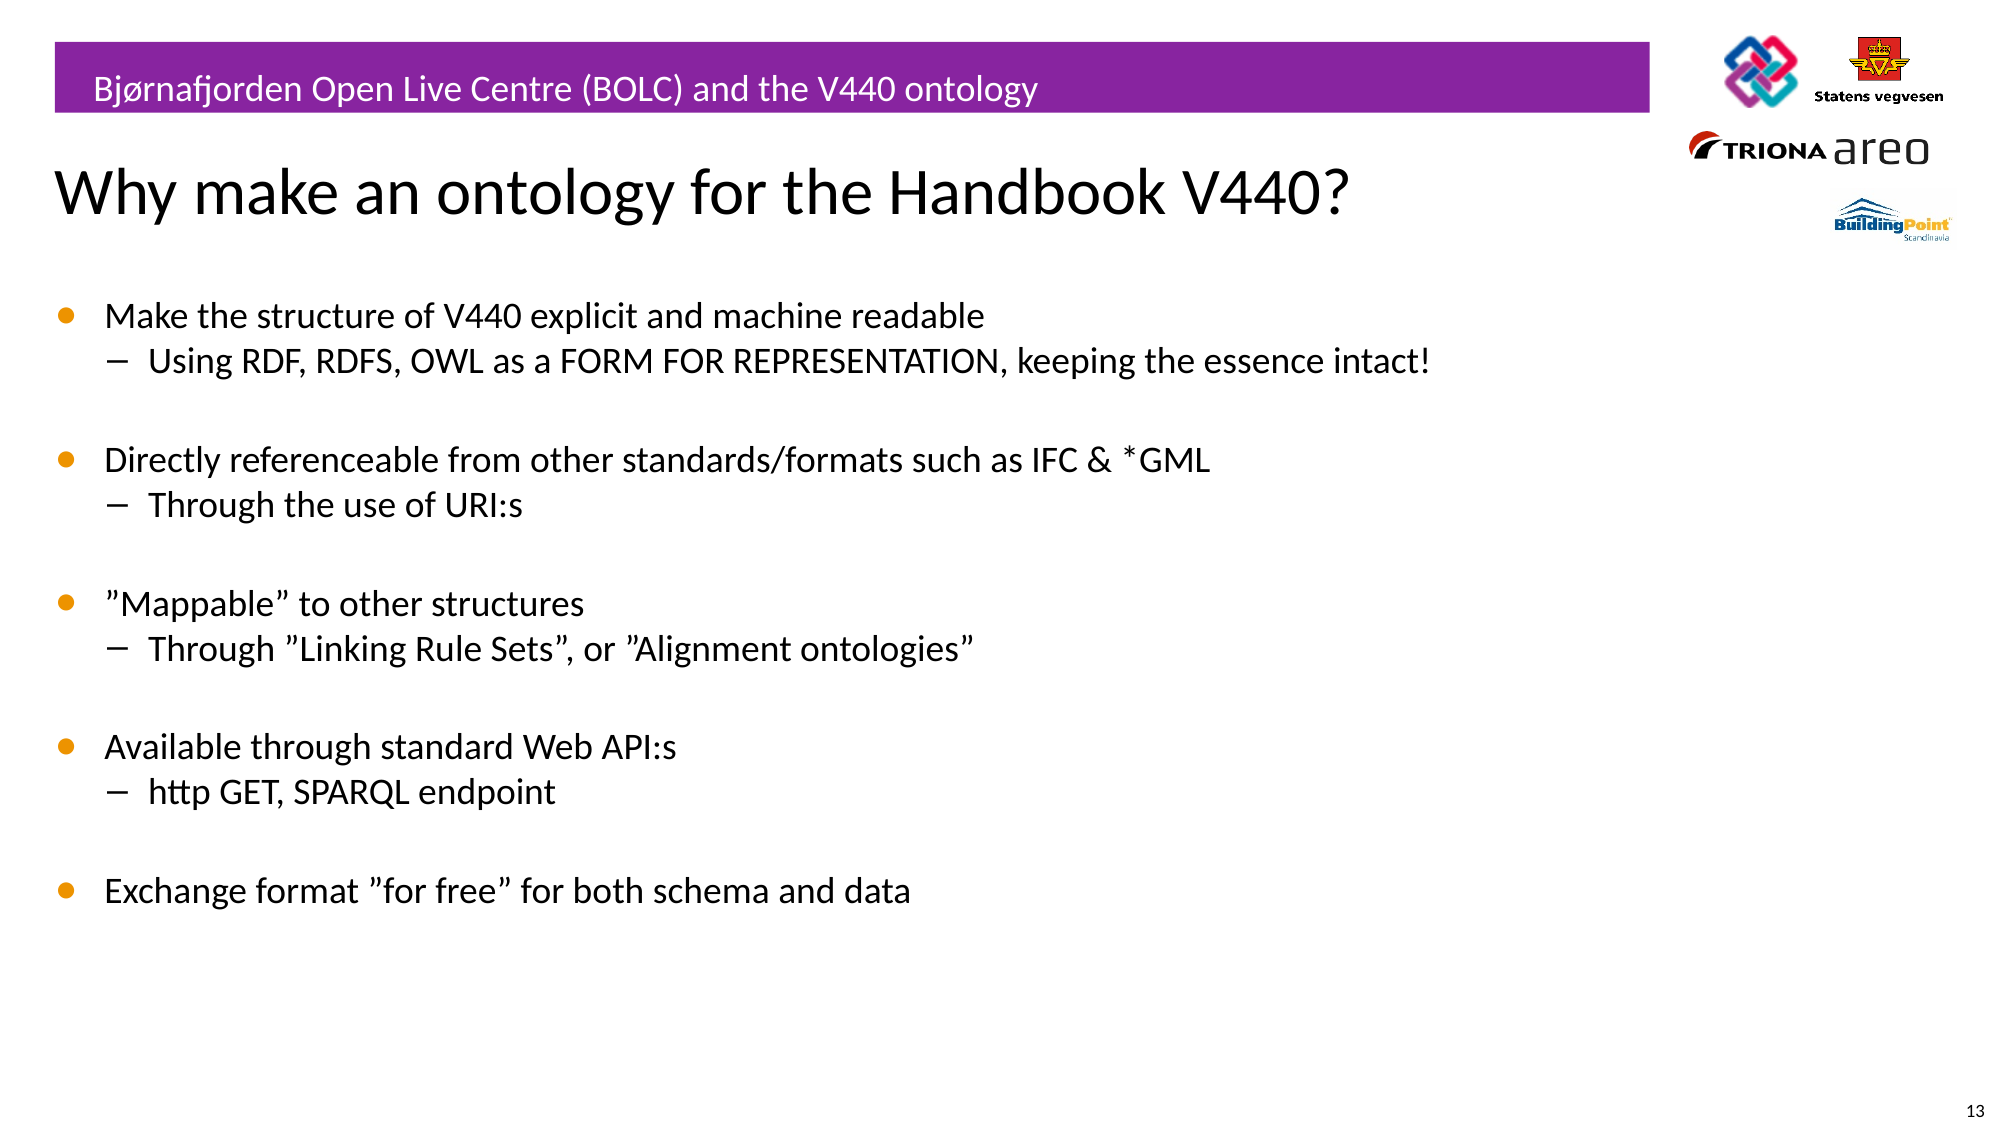

Why make an ontology for the Handbook V440?

Make the structure of V440 explicit and machine readable
Using RDF, RDFS, OWL as a FORM FOR REPRESENTATION, keeping the essence intact!
Directly referenceable from other standards/formats such as IFC & *GML
Through the use of URI:s
”Mappable” to other structures
Through ”Linking Rule Sets”, or ”Alignment ontologies”
Available through standard Web API:s
http GET, SPARQL endpoint
Exchange format ”for free” for both schema and data
13